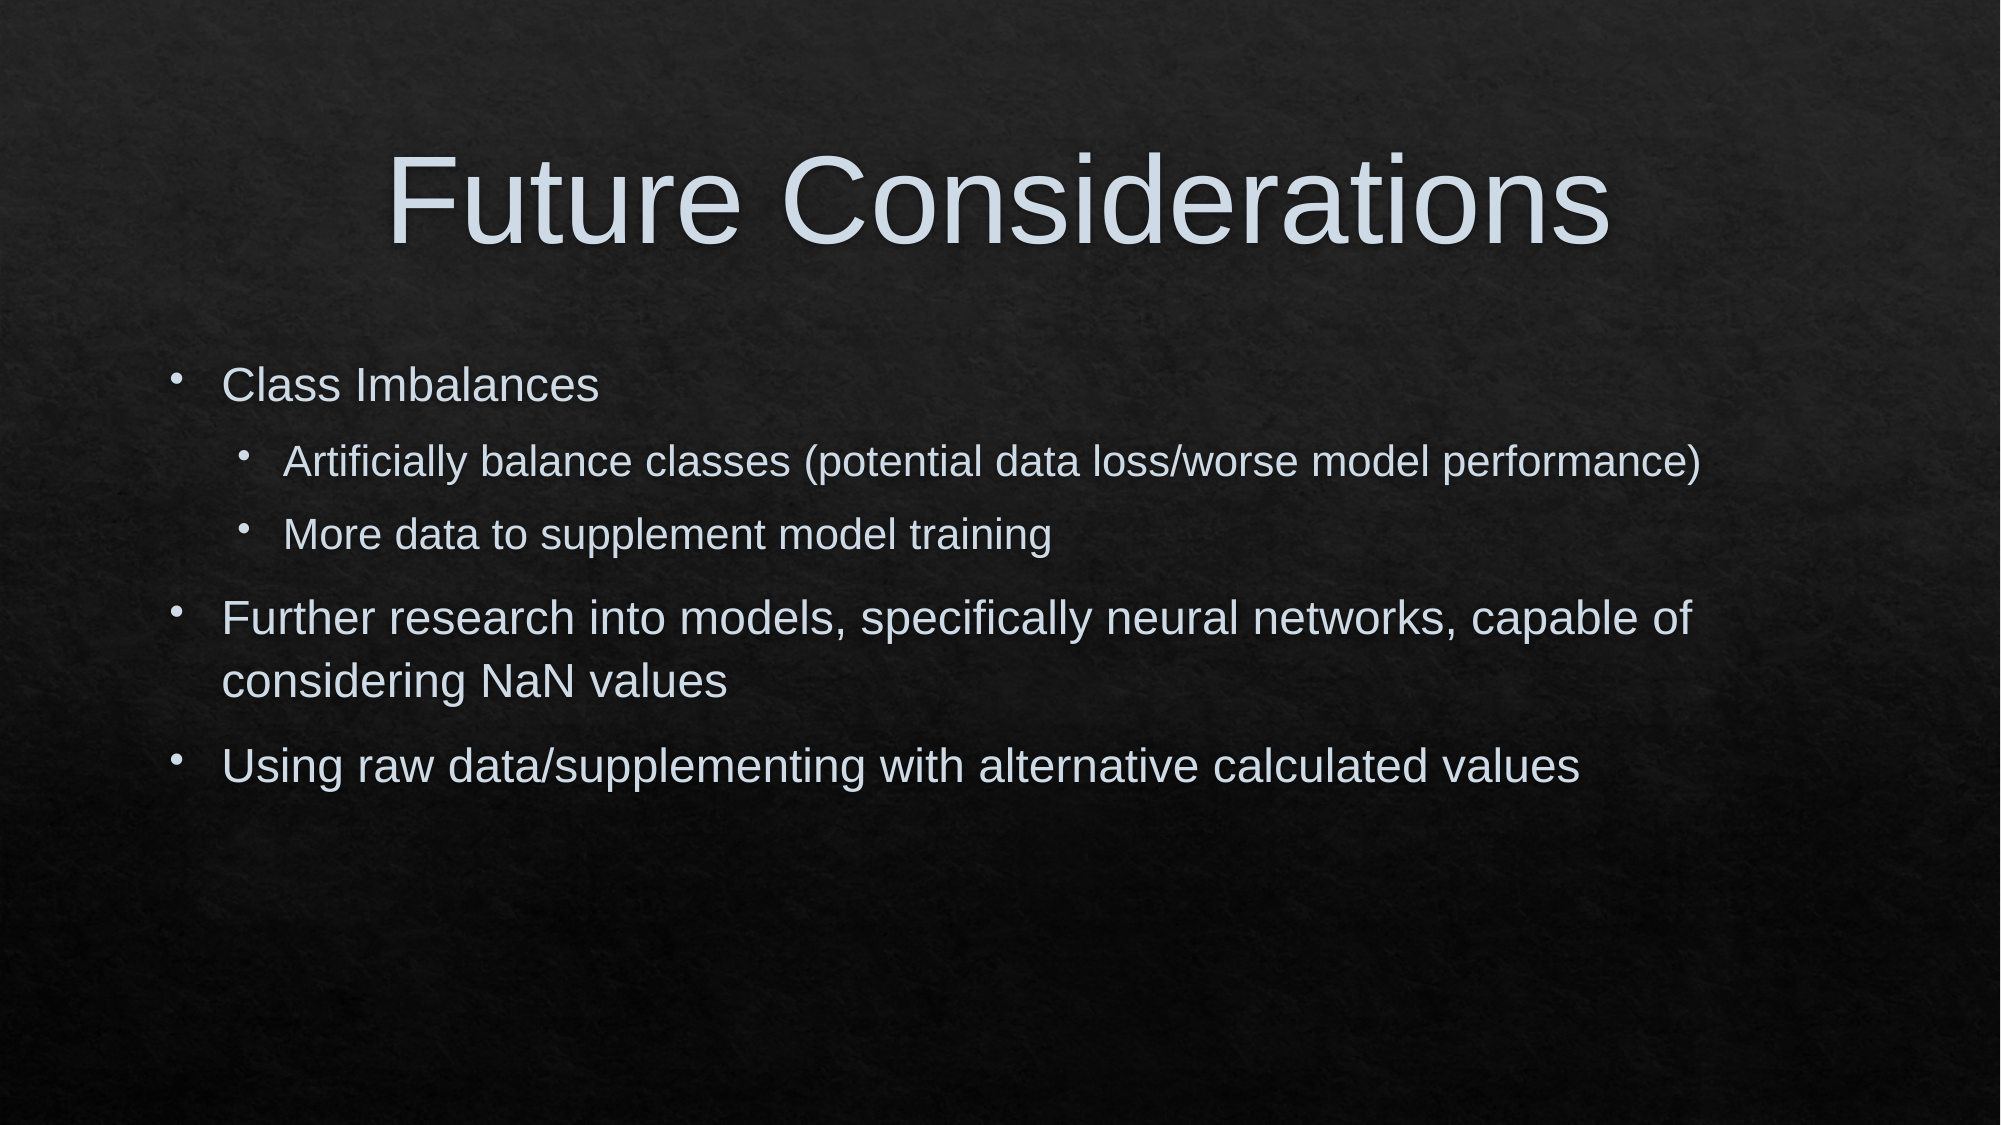

# Future Considerations
Class Imbalances
Artificially balance classes (potential data loss/worse model performance)
More data to supplement model training
Further research into models, specifically neural networks, capable of considering NaN values
Using raw data/supplementing with alternative calculated values